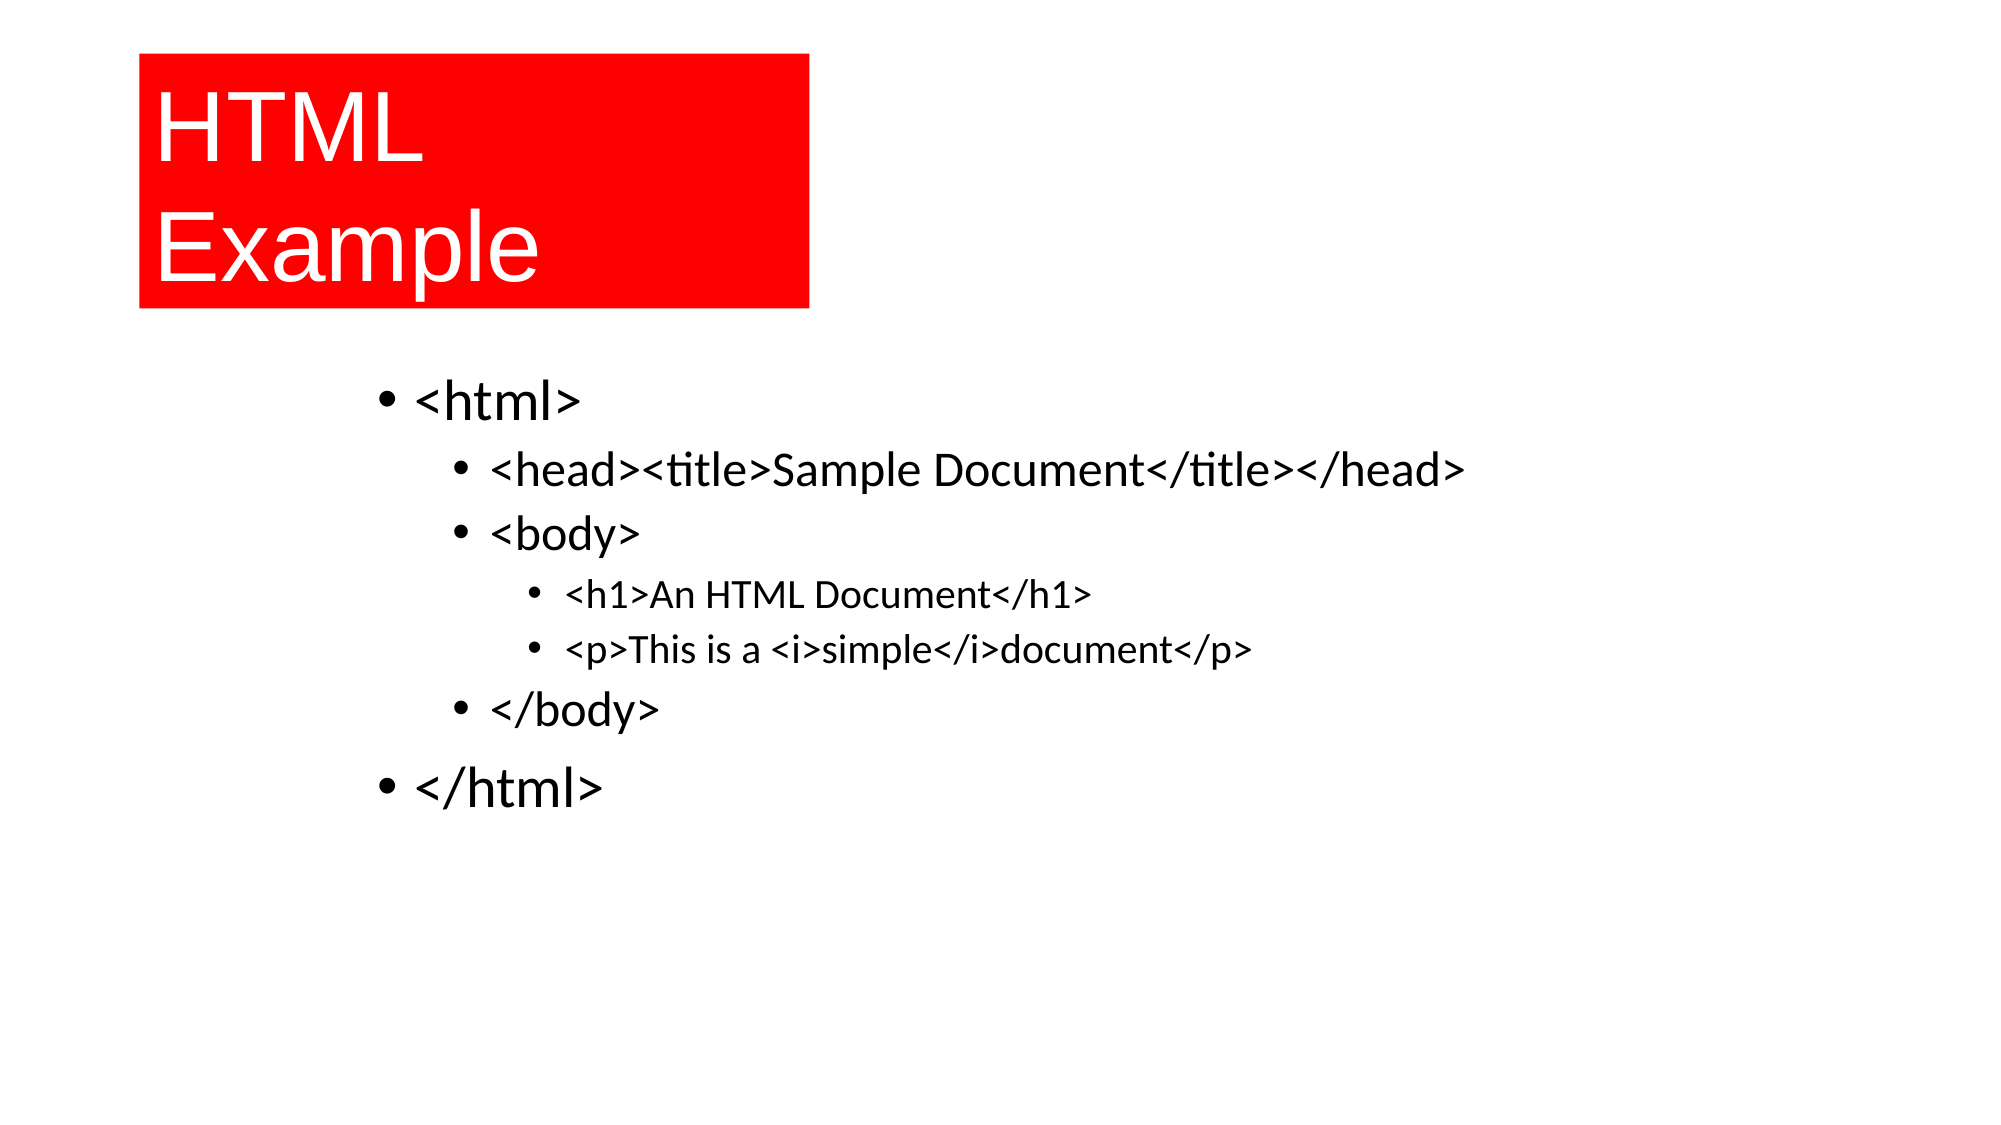

HTML Example
<html>
<head><title>Sample Document</title></head>
<body>
<h1>An HTML Document</h1>
<p>This is a <i>simple</i>document</p>
</body>
</html>